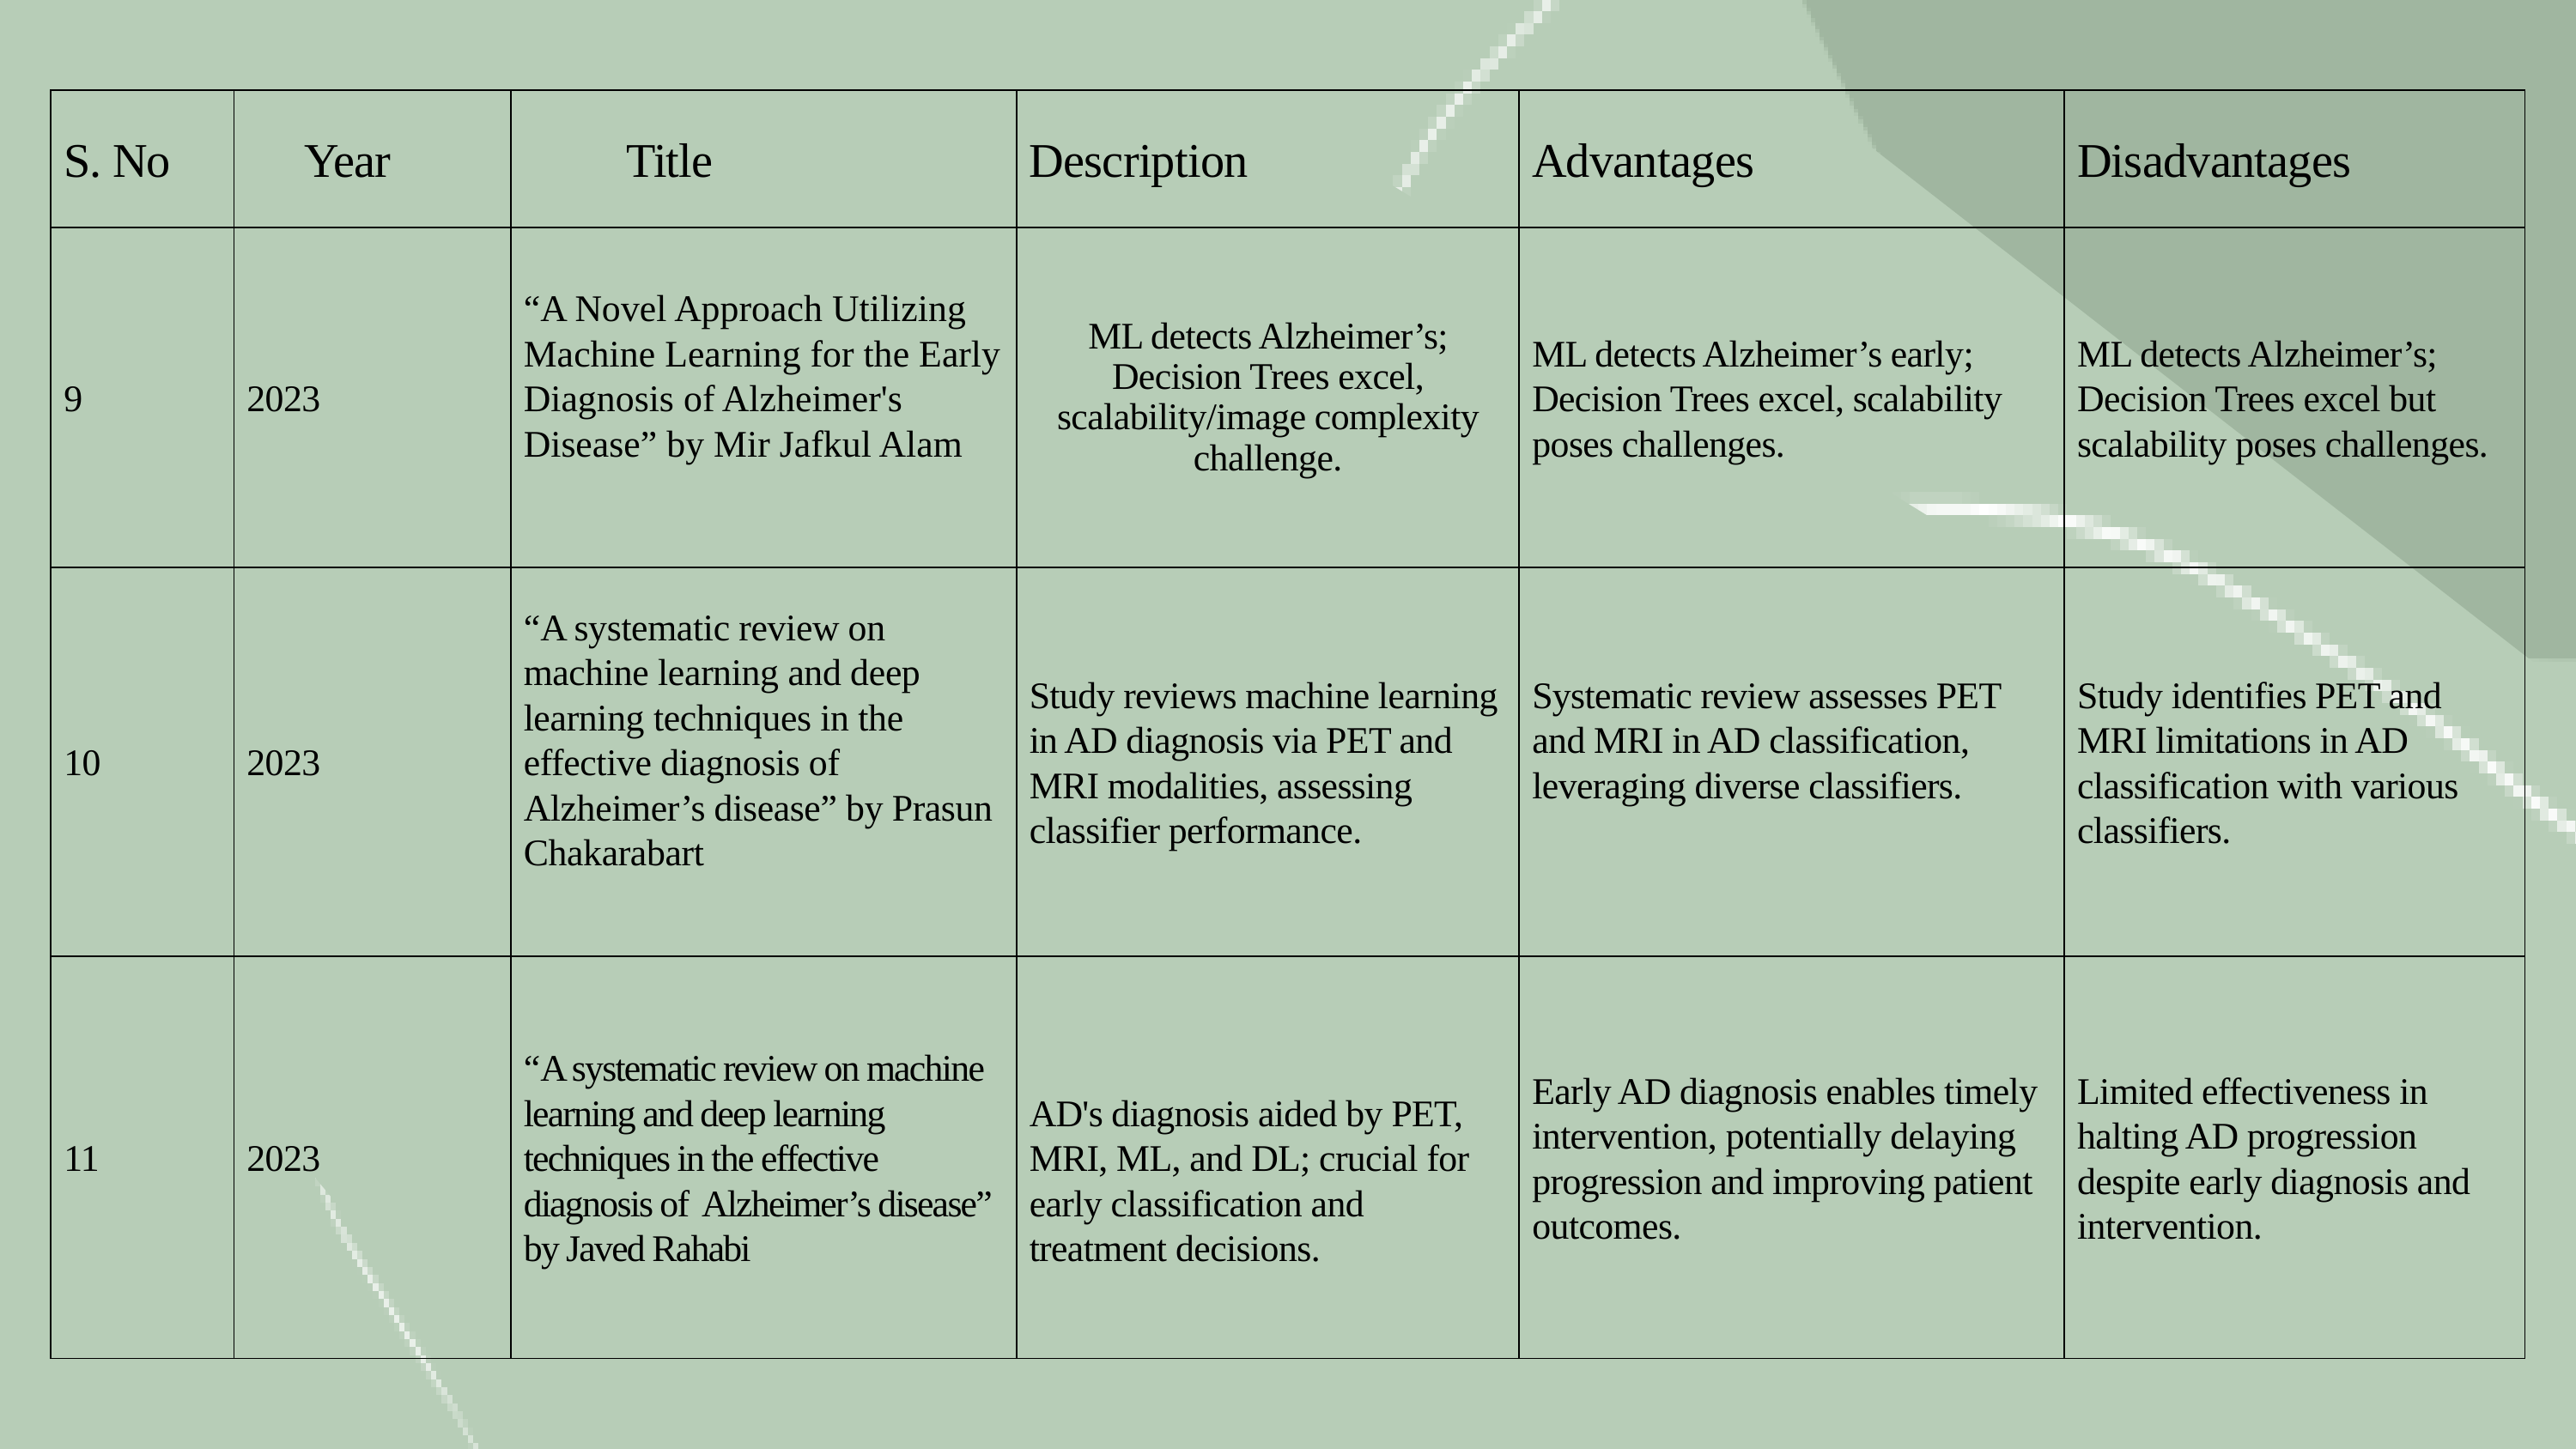

| S. No | Year | Title | Description | Advantages | Disadvantages |
| --- | --- | --- | --- | --- | --- |
| 9 | 2023 | “A Novel Approach Utilizing Machine Learning for the Early Diagnosis of Alzheimer's Disease” by Mir Jafkul Alam | ML detects Alzheimer’s; Decision Trees excel, scalability/image complexity challenge. | ML detects Alzheimer’s early; Decision Trees excel, scalability poses challenges. | ML detects Alzheimer’s; Decision Trees excel but scalability poses challenges. |
| 10 | 2023 | “A systematic review on machine learning and deep learning techniques in the effective diagnosis of Alzheimer’s disease” by Prasun Chakarabart | Study reviews machine learning in AD diagnosis via PET and MRI modalities, assessing classifier performance. | Systematic review assesses PET and MRI in AD classification, leveraging diverse classifiers. | Study identifies PET and MRI limitations in AD classification with various classifiers. |
| 11 | 2023 | “A systematic review on machine learning and deep learning techniques in the effective diagnosis of Alzheimer’s disease” by Javed Rahabi | AD's diagnosis aided by PET, MRI, ML, and DL; crucial for early classification and treatment decisions. | Early AD diagnosis enables timely intervention, potentially delaying progression and improving patient outcomes. | Limited effectiveness in halting AD progression despite early diagnosis and intervention. |